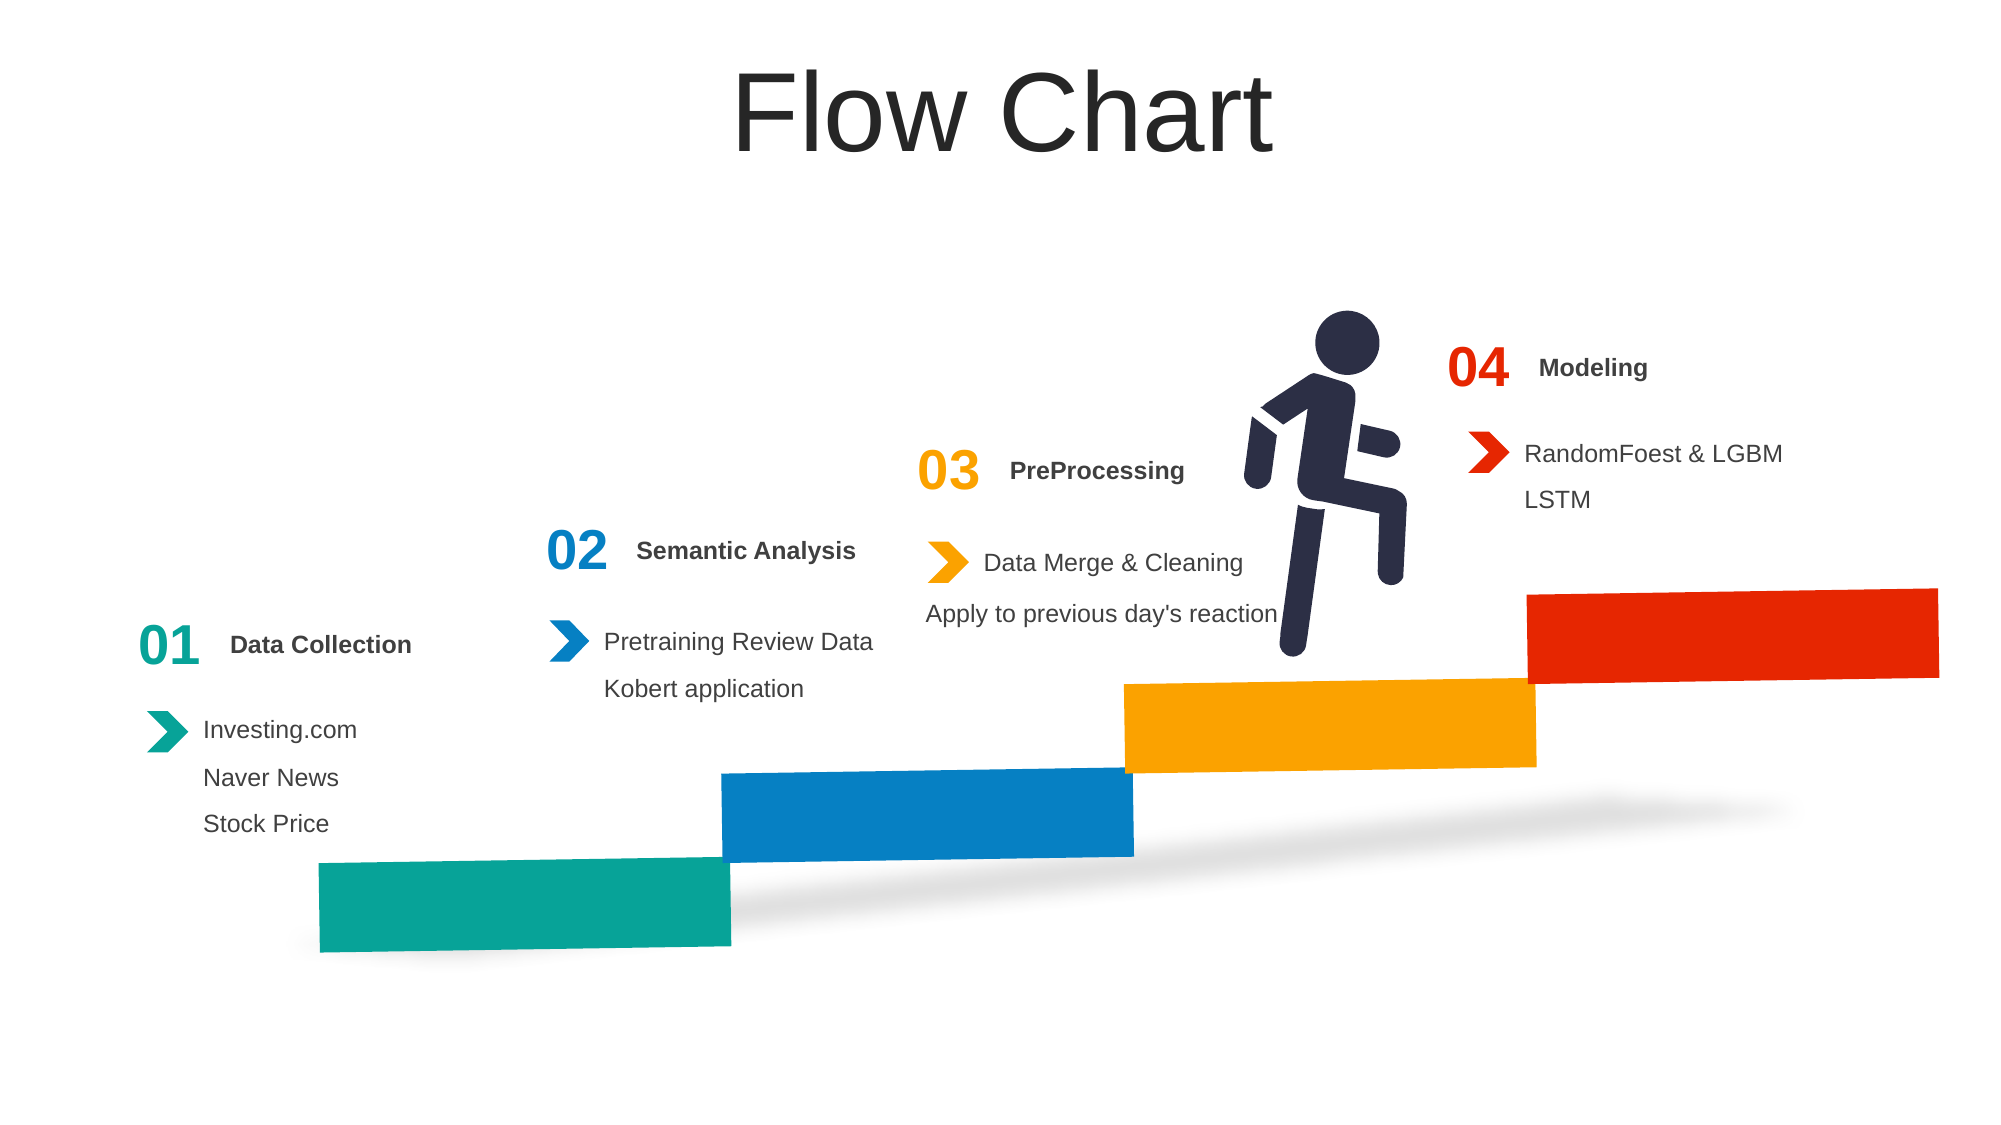

Flow Chart

04
Modeling
RandomFoest & LGBM

LSTM
03
PreProcessing
Data Merge & Cleaning

Apply to previous day's reaction

02
Semantic Analysis
Pretraining Review Data

Kobert application

01
Data Collection
Investing.com

Naver News
Stock Price